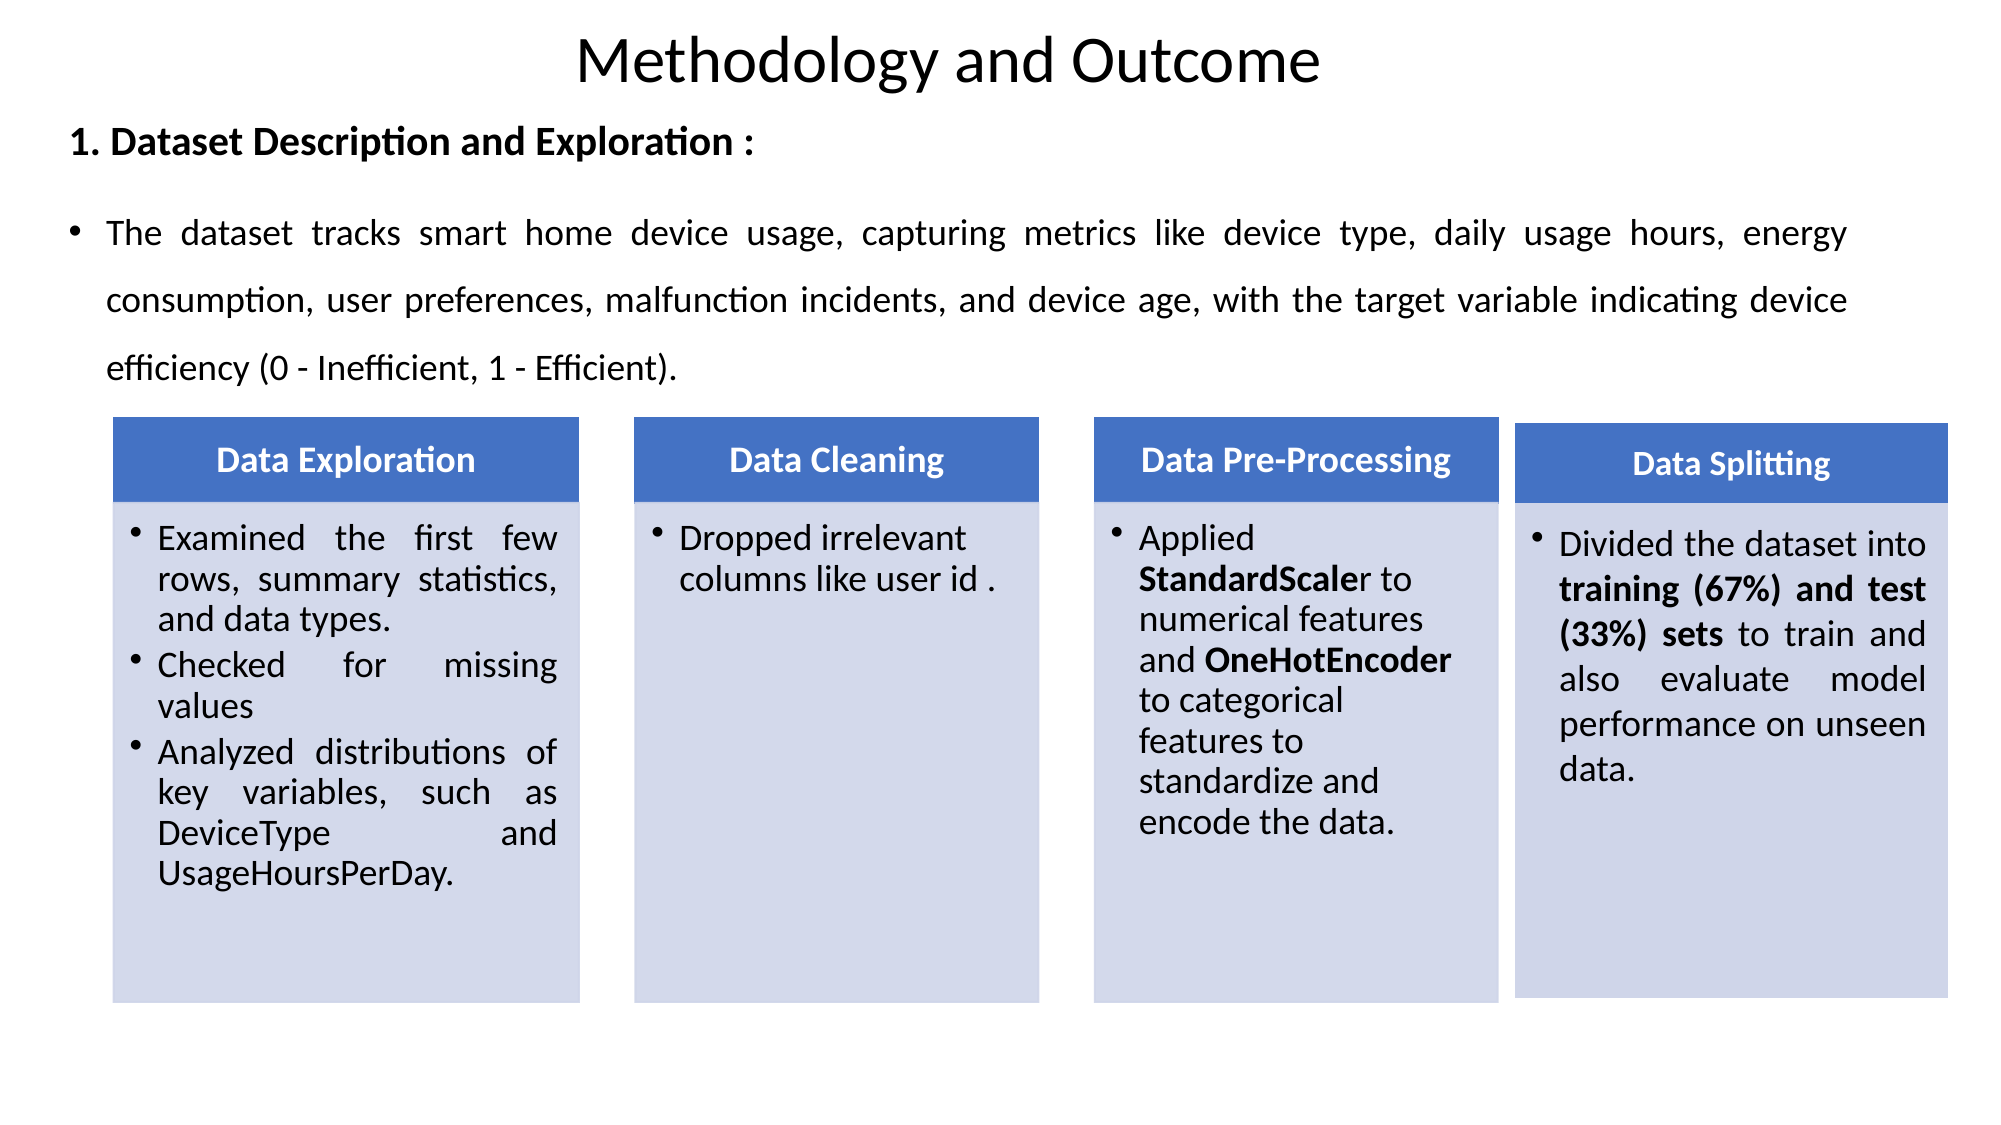

# Methodology and Outcome
1. Dataset Description and Exploration :
The dataset tracks smart home device usage, capturing metrics like device type, daily usage hours, energy consumption, user preferences, malfunction incidents, and device age, with the target variable indicating device efficiency (0 - Inefficient, 1 - Efficient).
Data Exploration
Examined the first few rows, summary statistics, and data types.
Checked for missing values
Analyzed distributions of key variables, such as DeviceType and UsageHoursPerDay.
Data Cleaning
Dropped irrelevant columns like user id .

Data Pre-Processing
Applied StandardScaler to numerical features and OneHotEncoder to categorical features to standardize and encode the data.

Data Splitting

Divided the dataset into training (67%) and test (33%) sets to train and also evaluate model performance on unseen data.